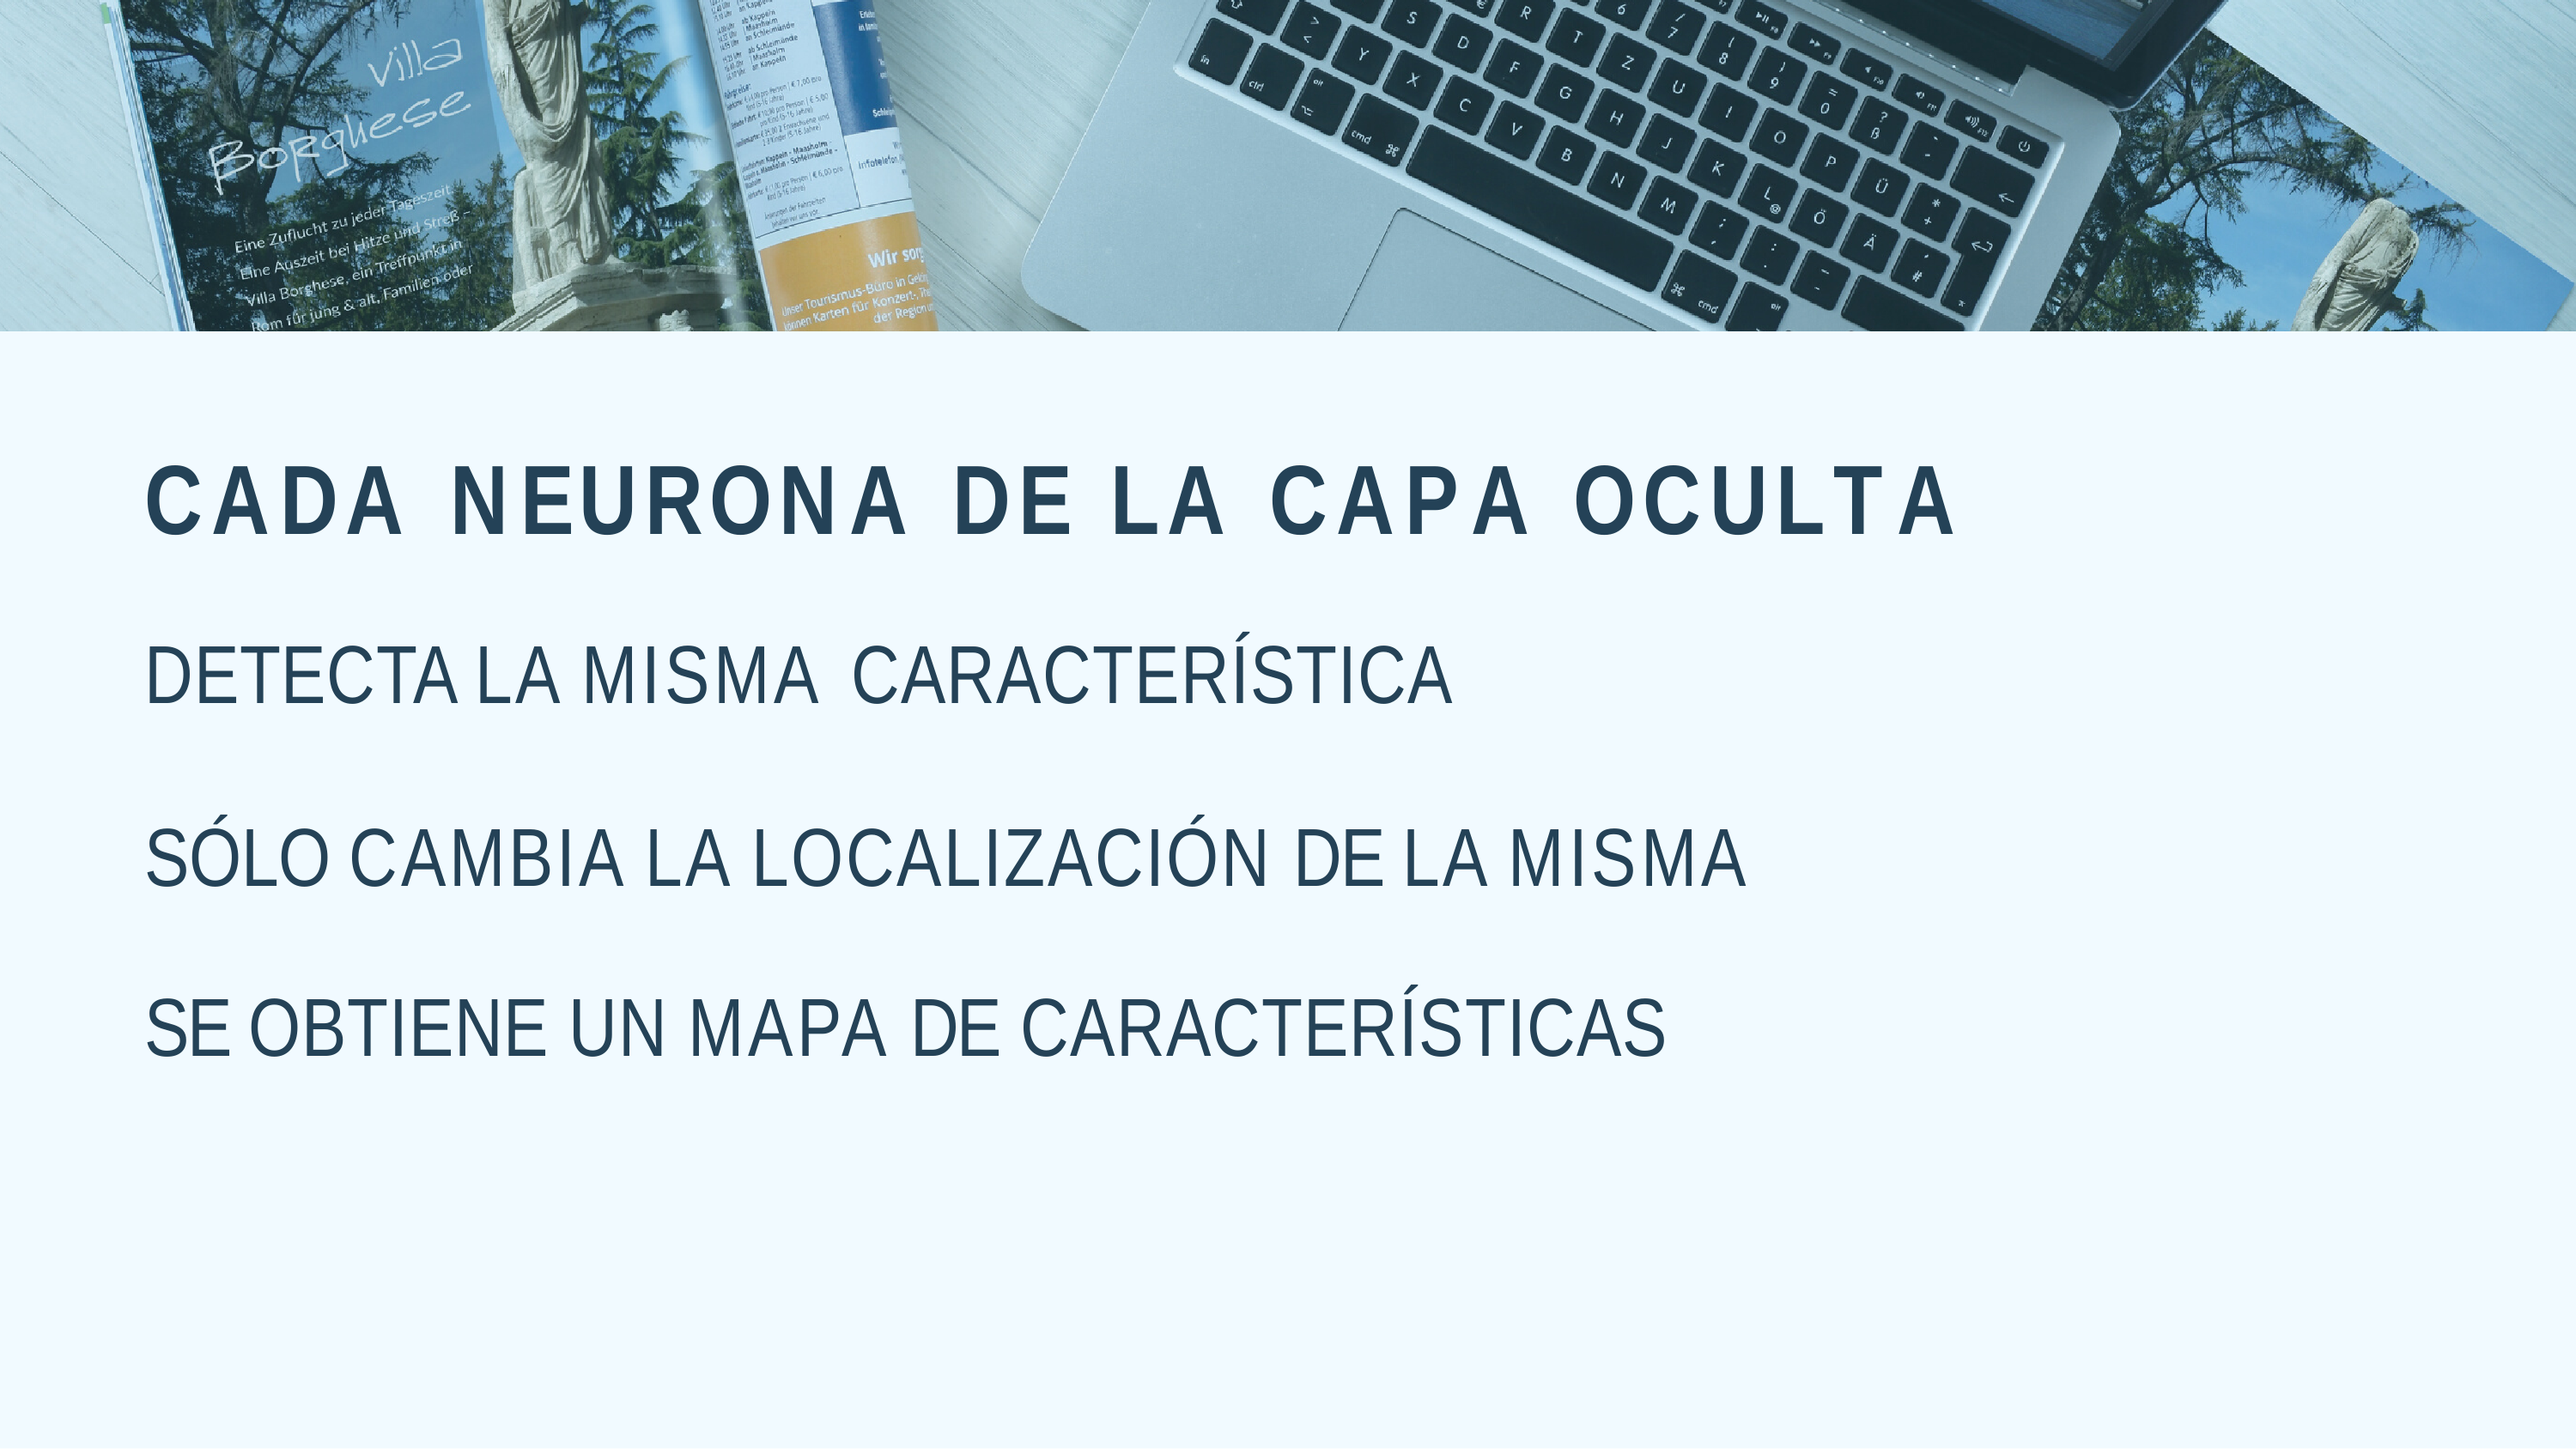

# CADA	NEURONA	DE	LA	CAPA	OCULTA
DETECTA LA MISMA CARACTERÍSTICA
SÓLO CAMBIA LA LOCALIZACIÓN DE LA MISMA  SE OBTIENE UN MAPA DE CARACTERÍSTICAS